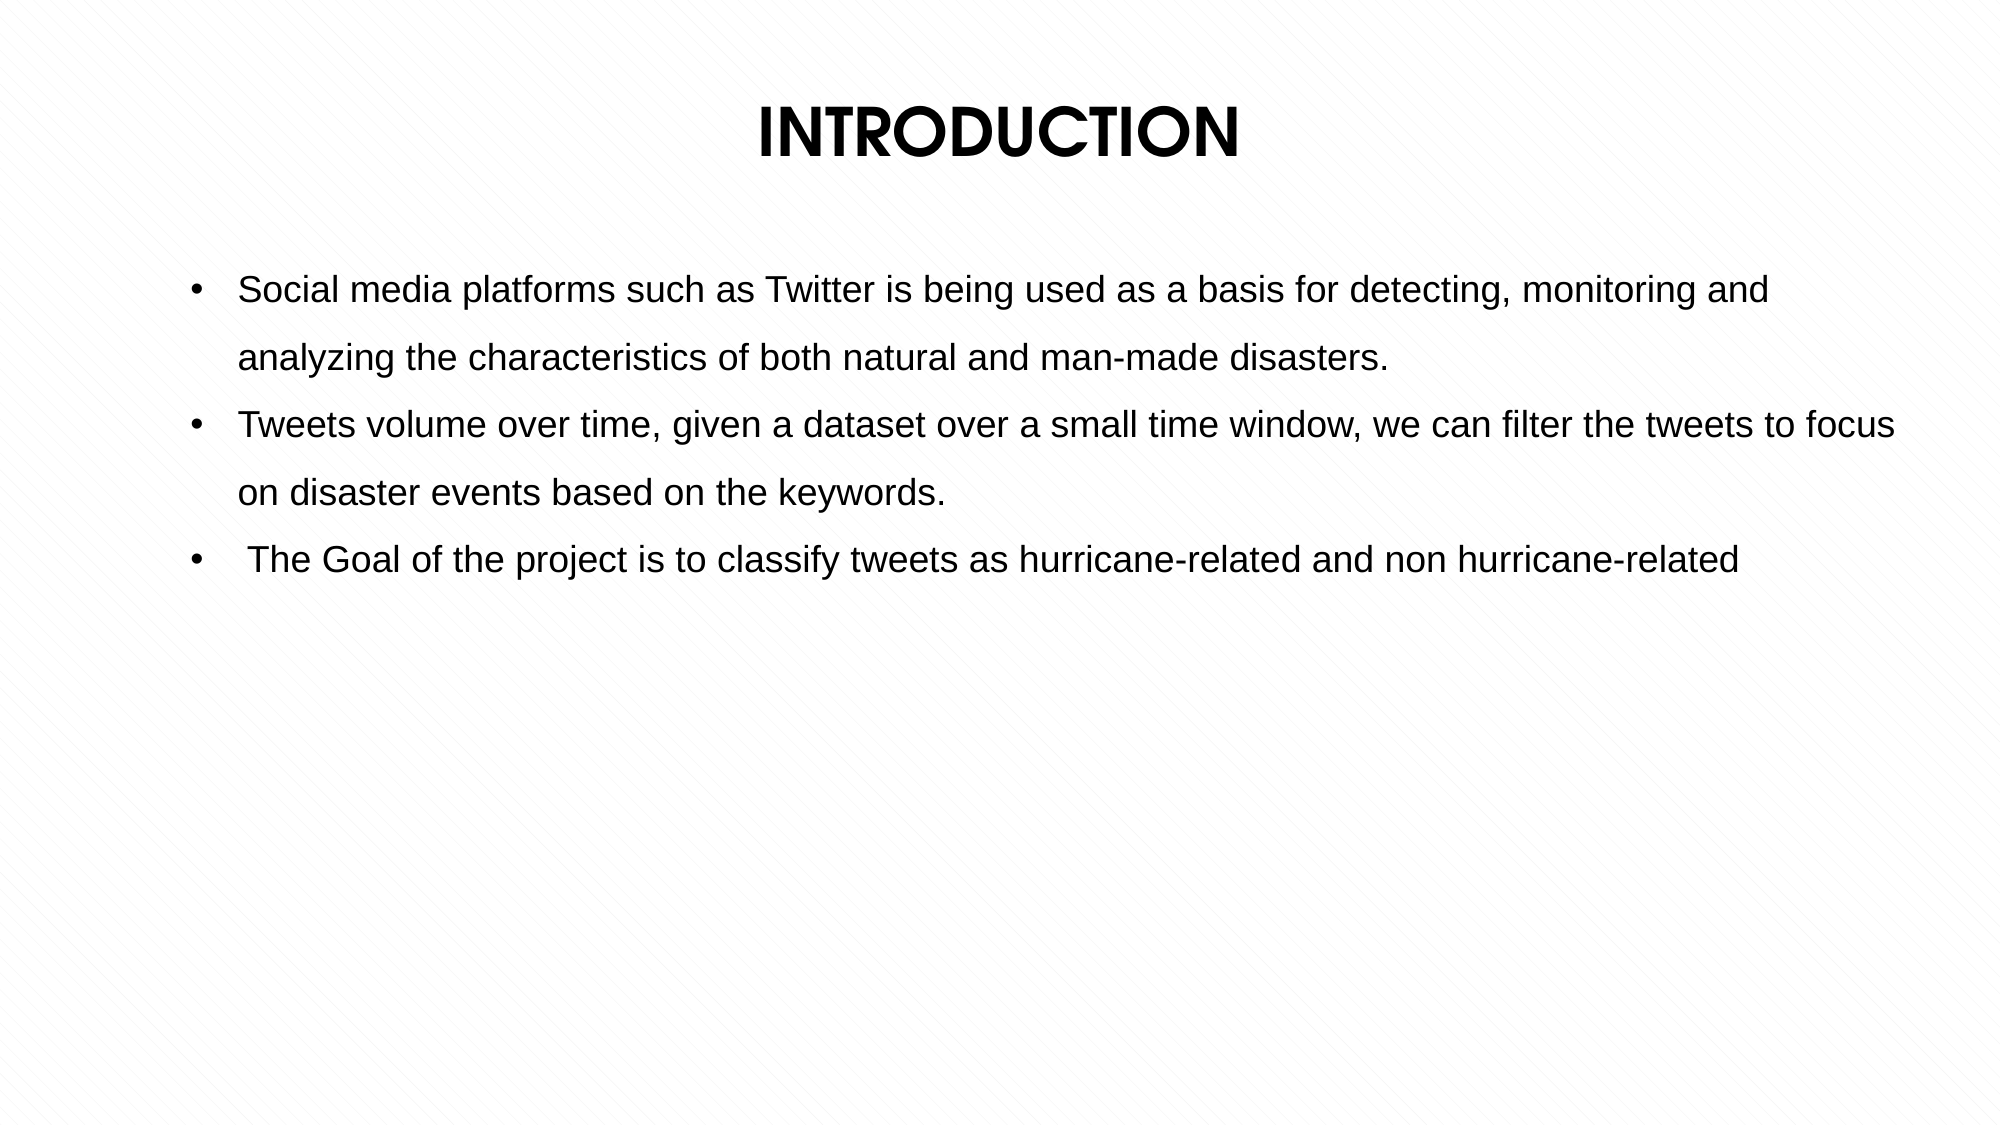

INTRODUCTION
Social media platforms such as Twitter is being used as a basis for detecting, monitoring and analyzing the characteristics of both natural and man-made disasters.
Tweets volume over time, given a dataset over a small time window, we can filter the tweets to focus on disaster events based on the keywords.
The Goal of the project is to classify tweets as hurricane-related and non hurricane-related